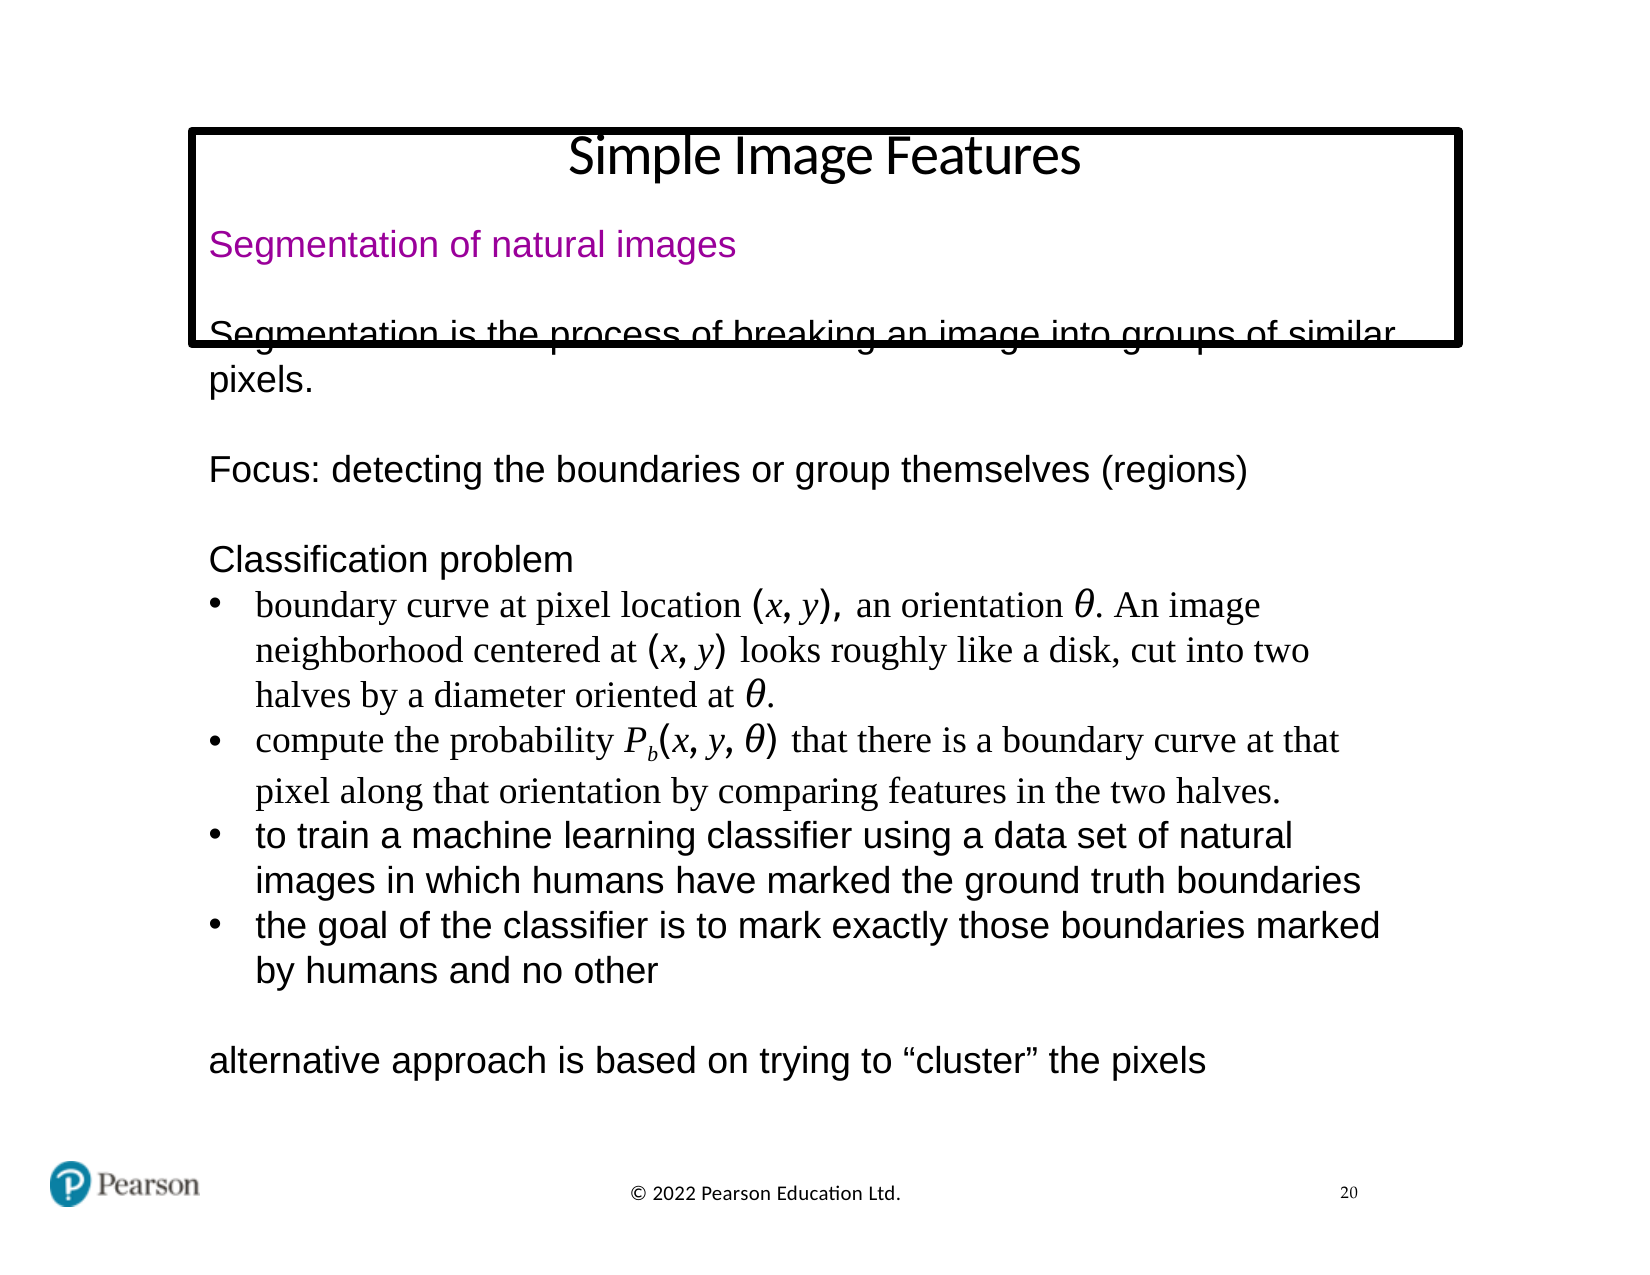

# Simple Image Features
Segmentation of natural images

Segmentation is the process of breaking an image into groups of similar pixels.

Focus: detecting the boundaries or group themselves (regions)

Classification problem
boundary curve at pixel location (x, y), an orientation θ. An image neighborhood centered at (x, y) looks roughly like a disk, cut into two halves by a diameter oriented at θ.
compute the probability Pb(x, y, θ) that there is a boundary curve at that pixel along that orientation by comparing features in the two halves.
to train a machine learning classifier using a data set of natural images in which humans have marked the ground truth boundaries
the goal of the classifier is to mark exactly those boundaries marked by humans and no other

alternative approach is based on trying to “cluster” the pixels
20